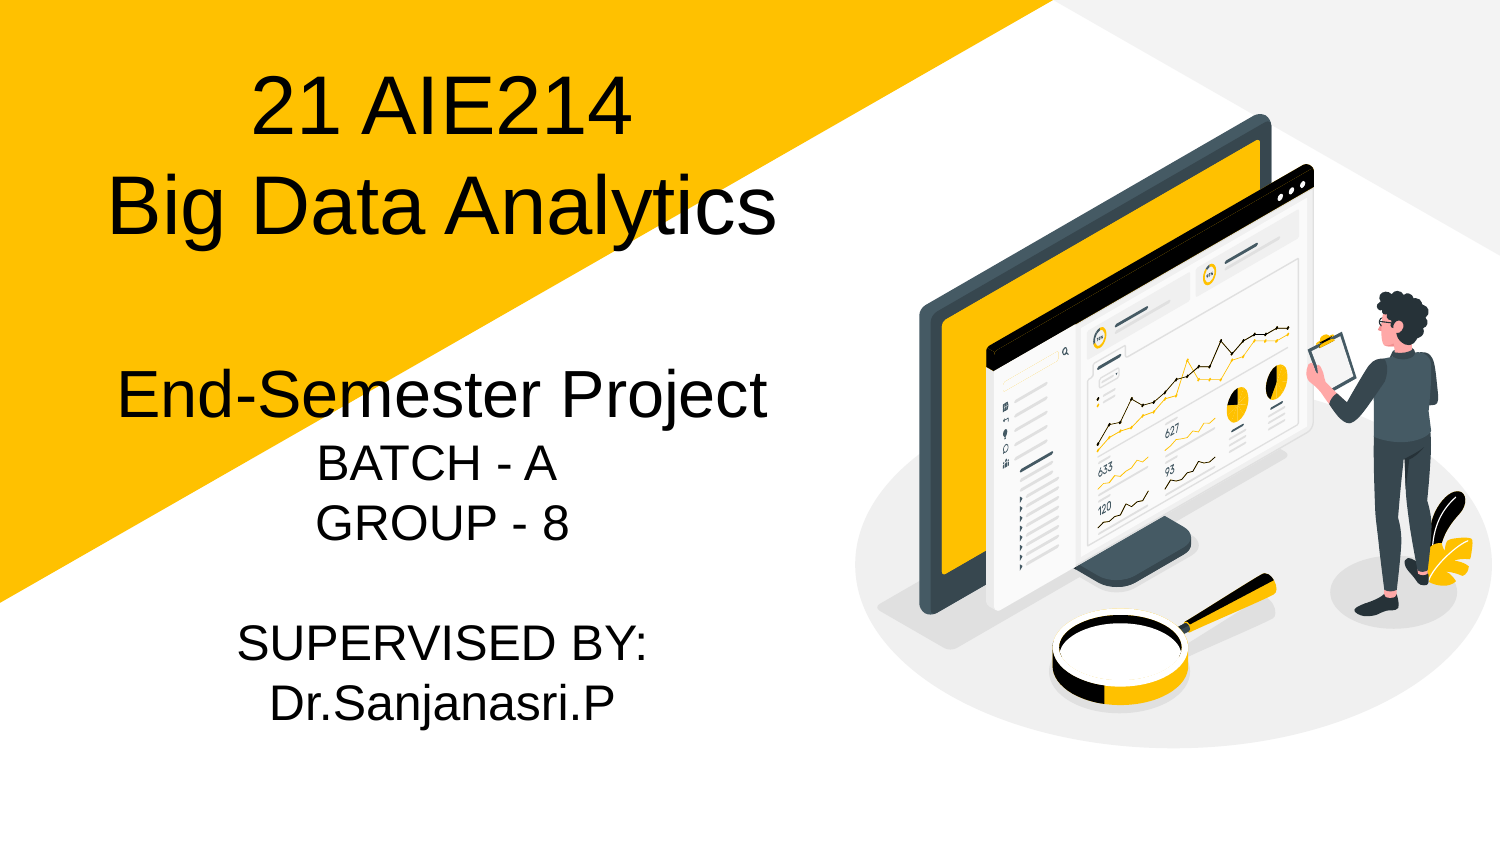

# 21 AIE214 Big Data Analytics End-Semester Project BATCH - A GROUP - 8 SUPERVISED BY: Dr.Sanjanasri.P